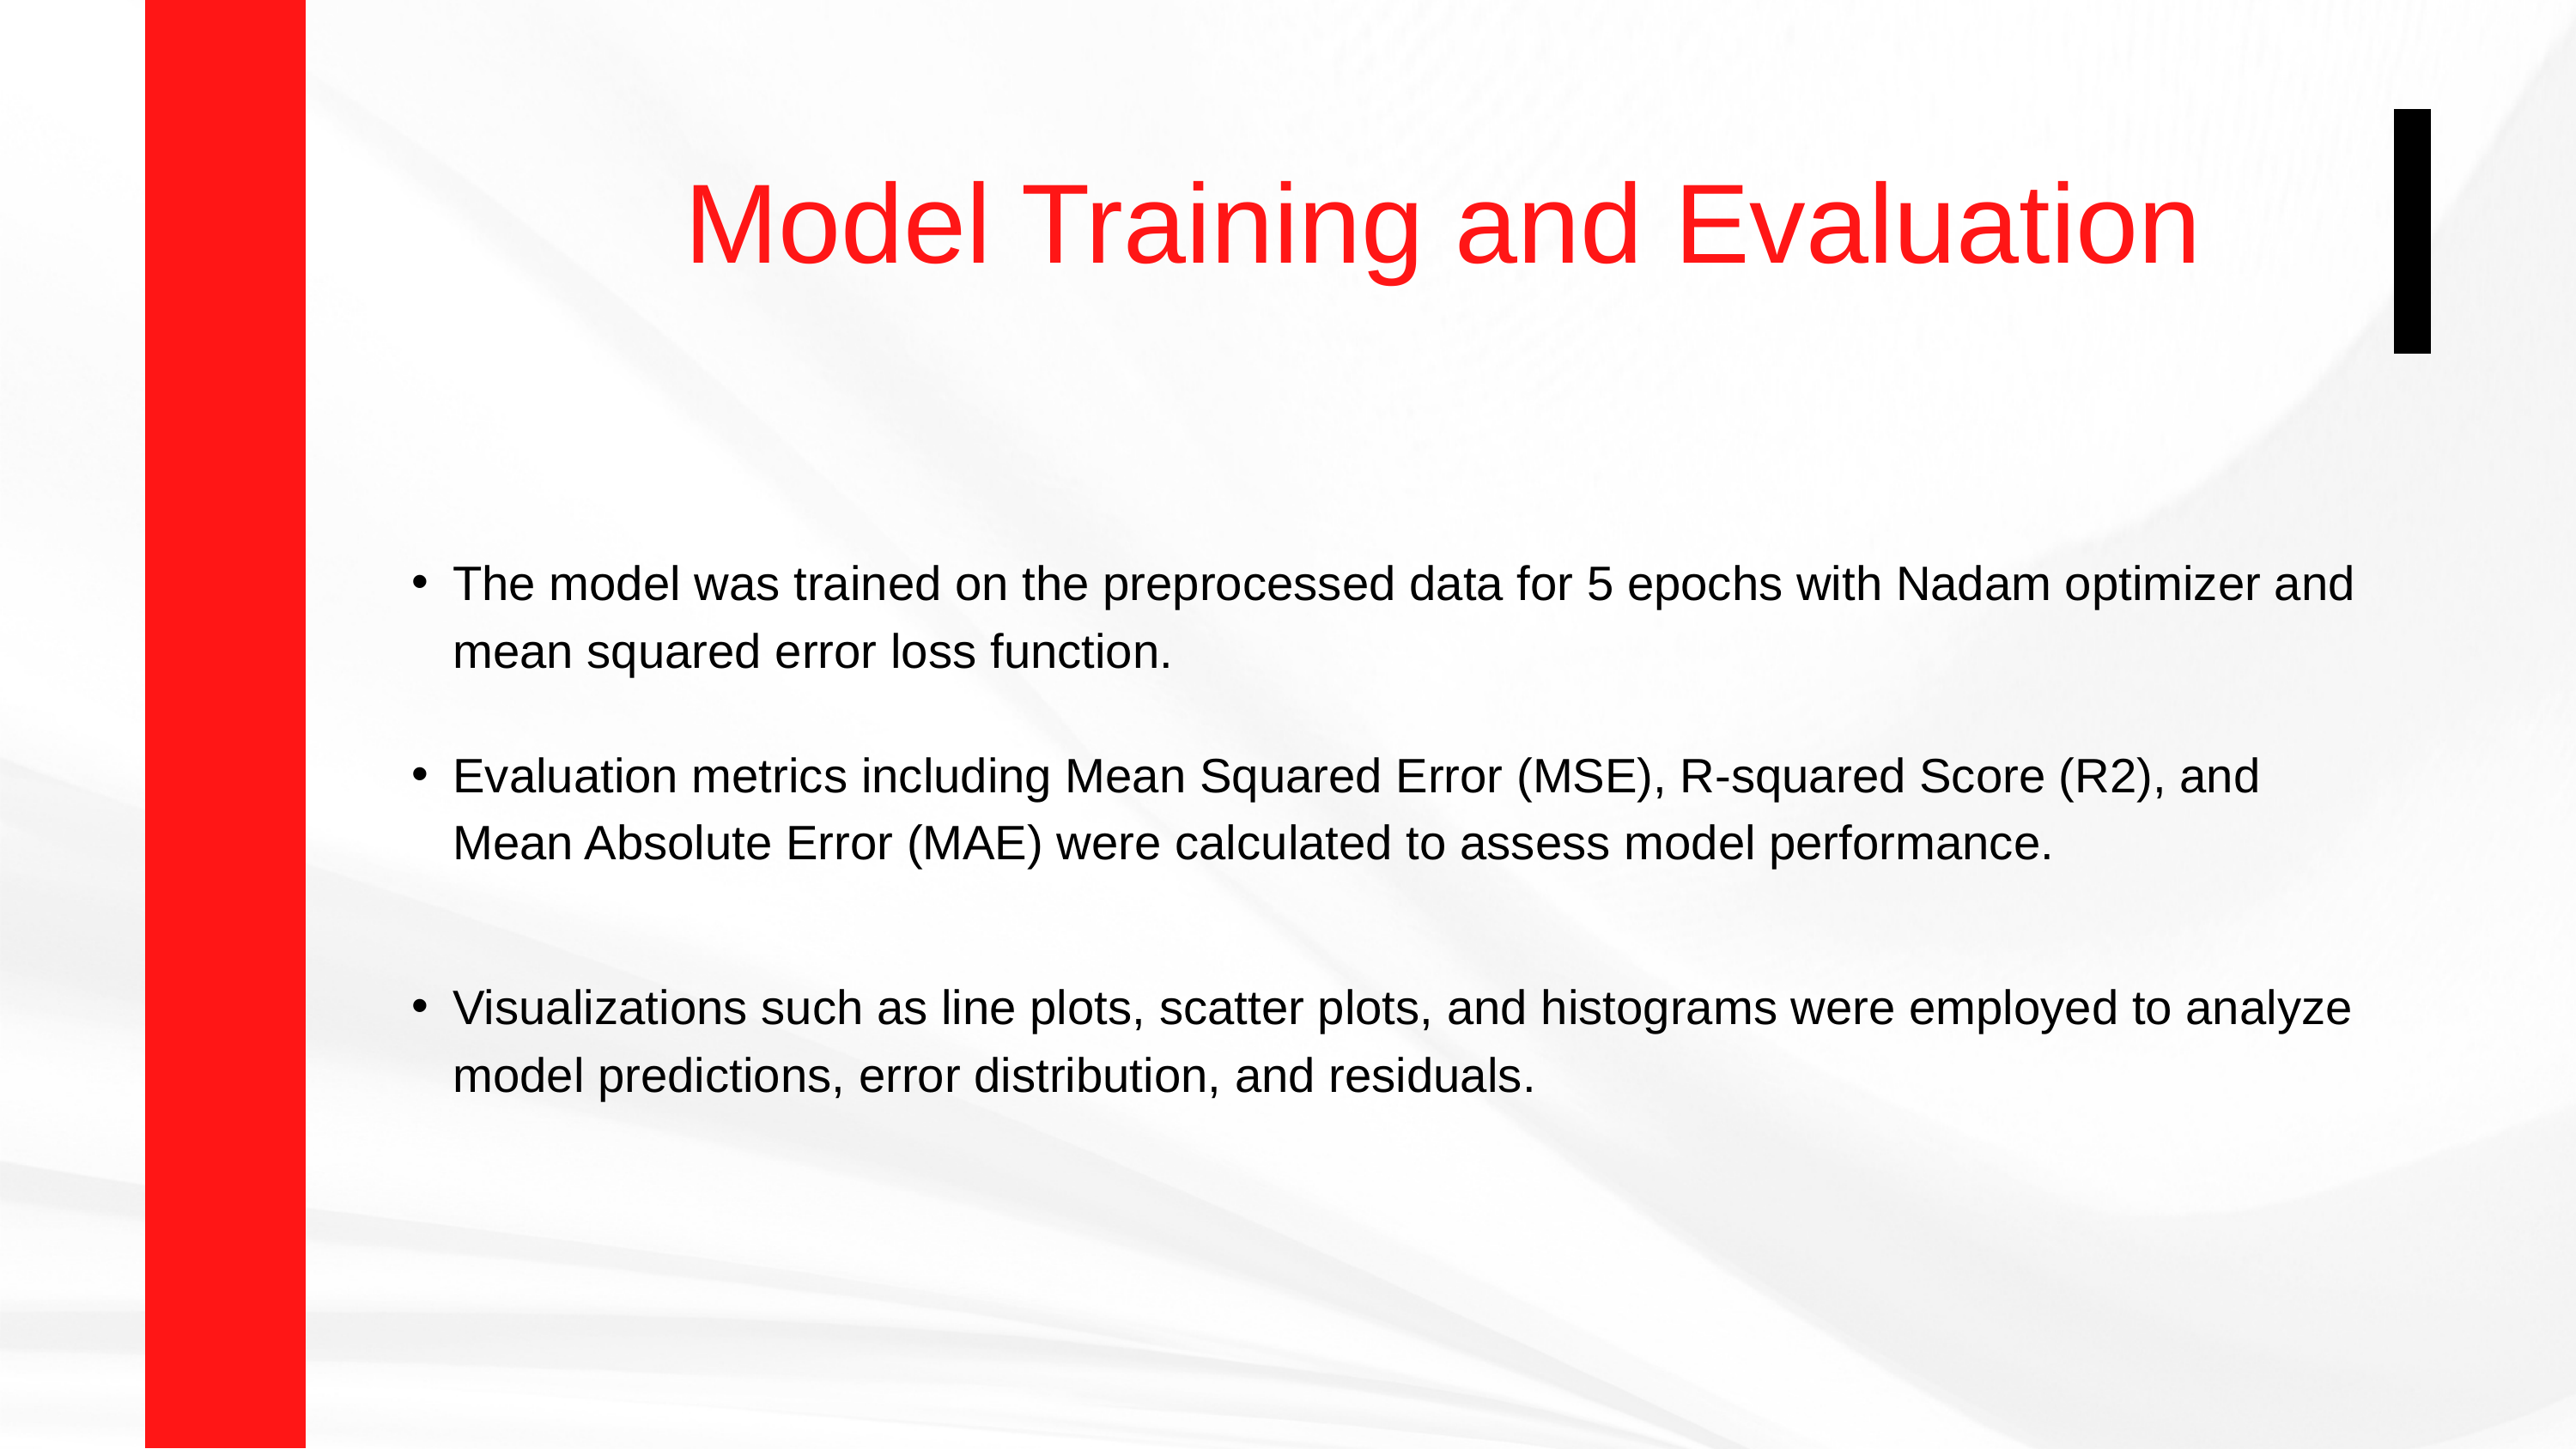

Model Training and Evaluation
The model was trained on the preprocessed data for 5 epochs with Nadam optimizer and mean squared error loss function.

Evaluation metrics including Mean Squared Error (MSE), R-squared Score (R2), and Mean Absolute Error (MAE) were calculated to assess model performance.

Visualizations such as line plots, scatter plots, and histograms were employed to analyze model predictions, error distribution, and residuals.